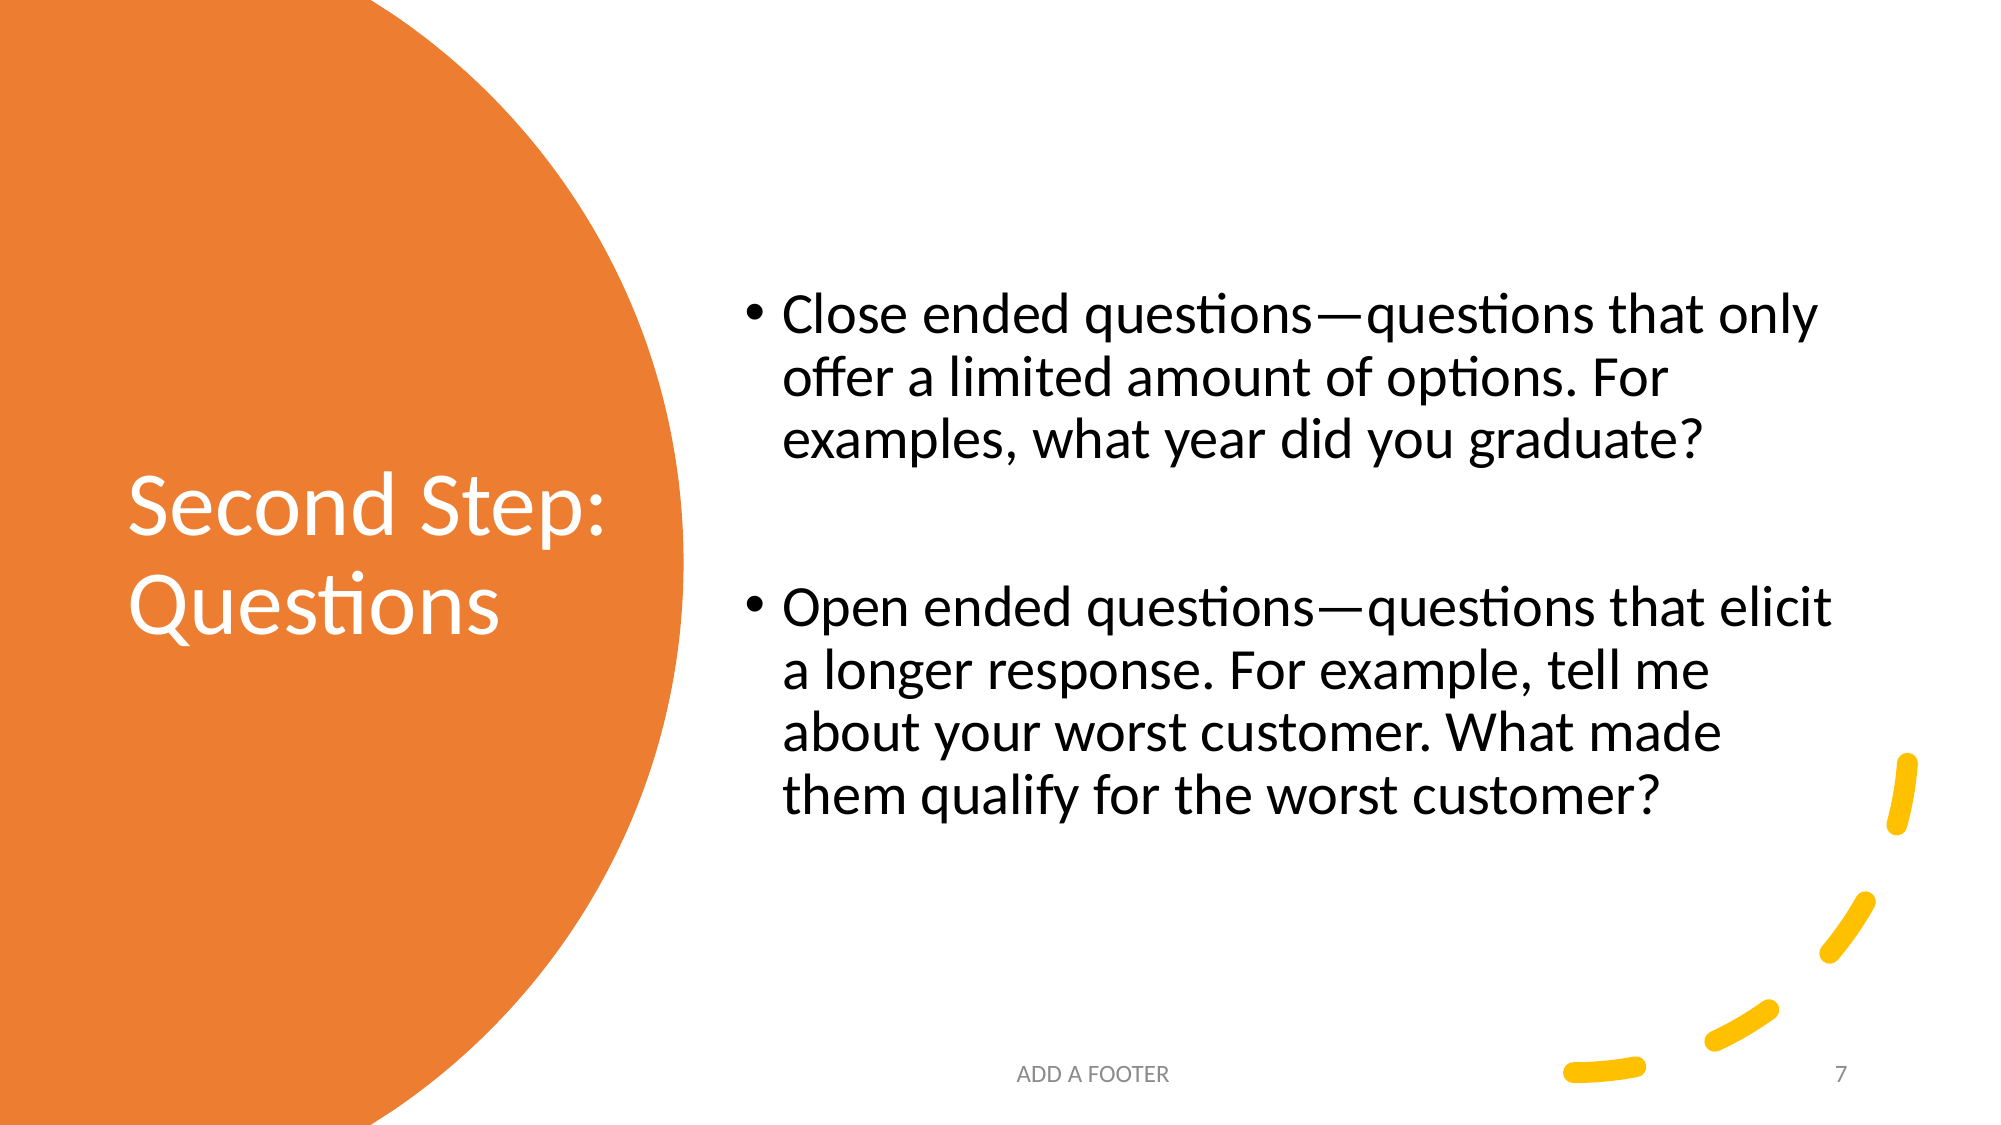

Close ended questions—questions that only offer a limited amount of options. For examples, what year did you graduate?

Open ended questions—questions that elicit a longer response. For example, tell me about your worst customer. What made them qualify for the worst customer?
# Second Step: Questions

ADD A FOOTER
7